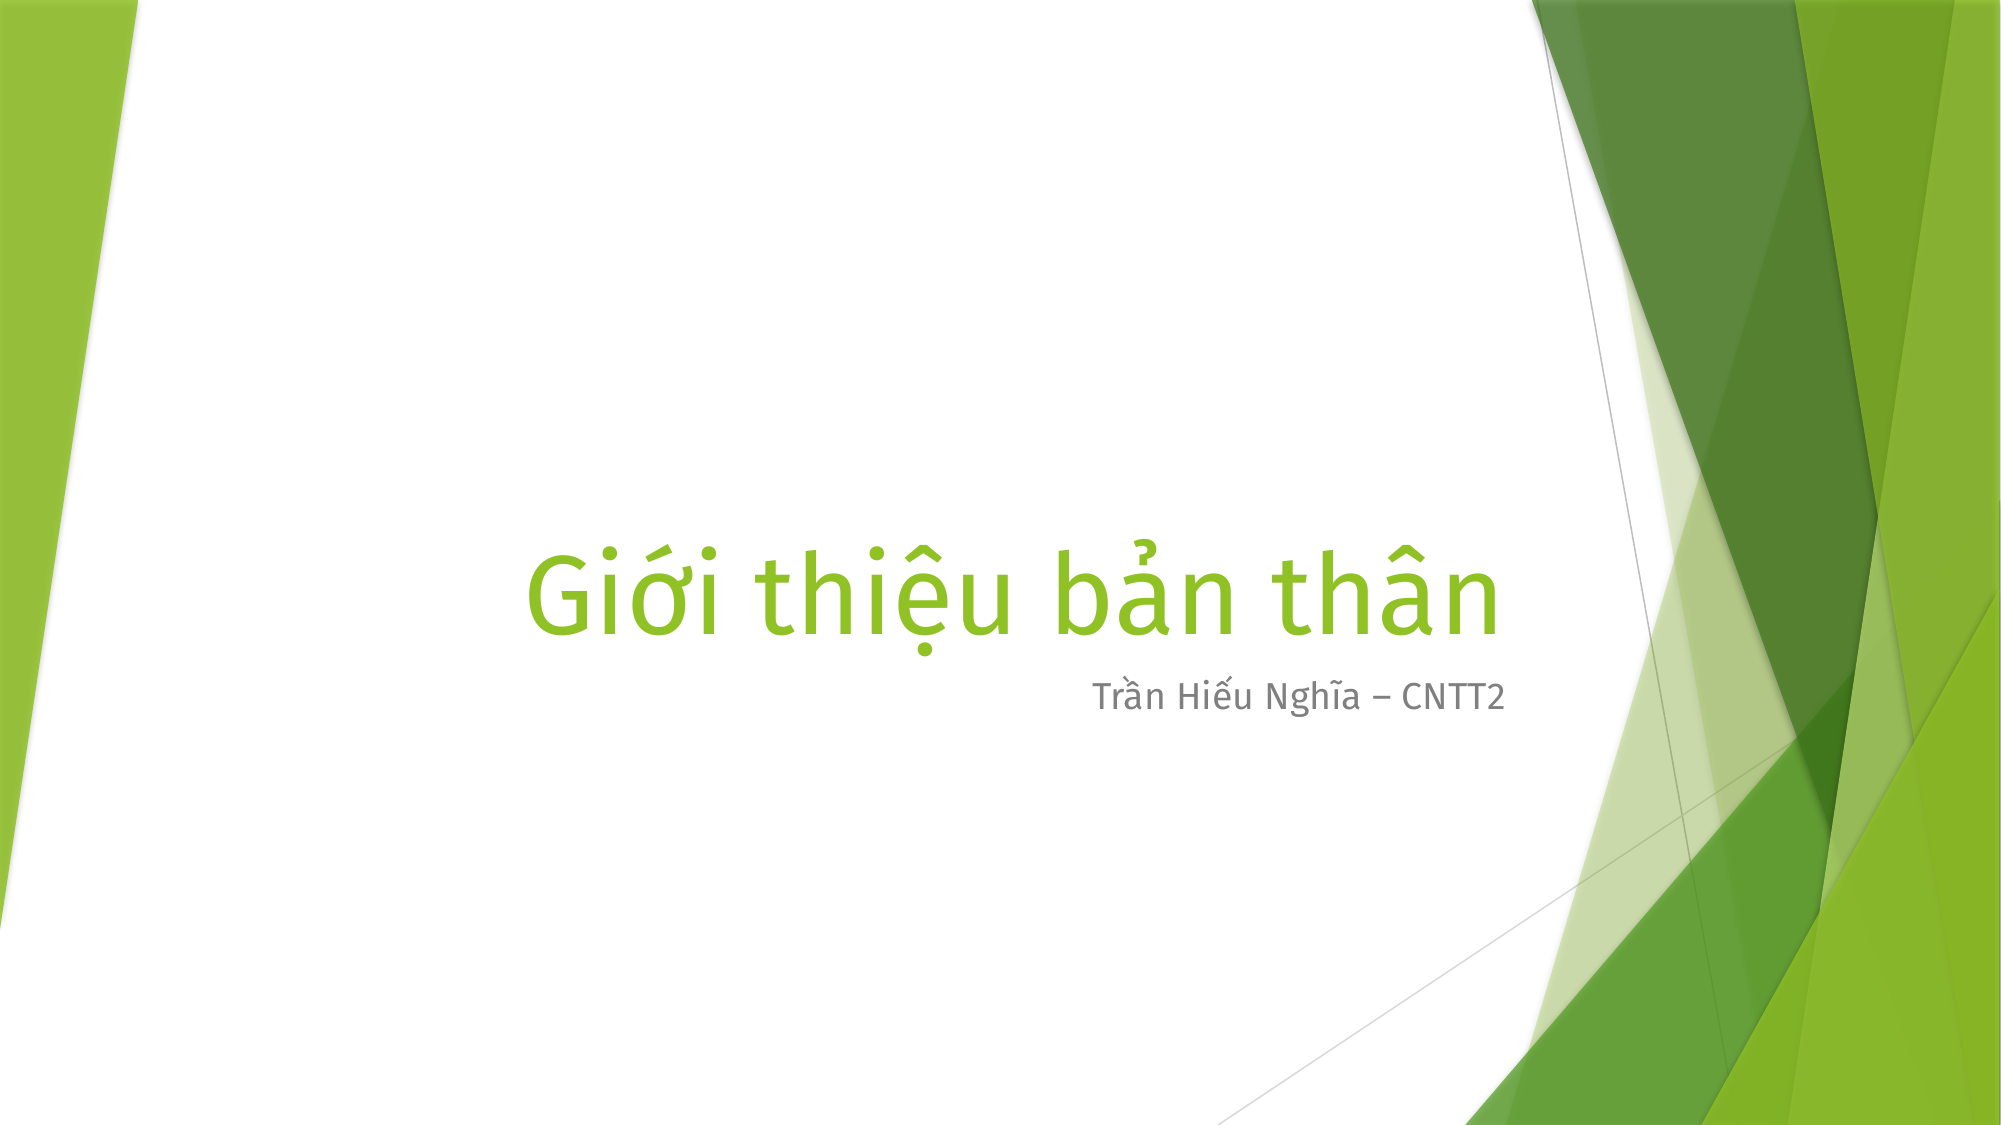

# Giới thiệu bản thân
Trần Hiếu Nghĩa – CNTT2